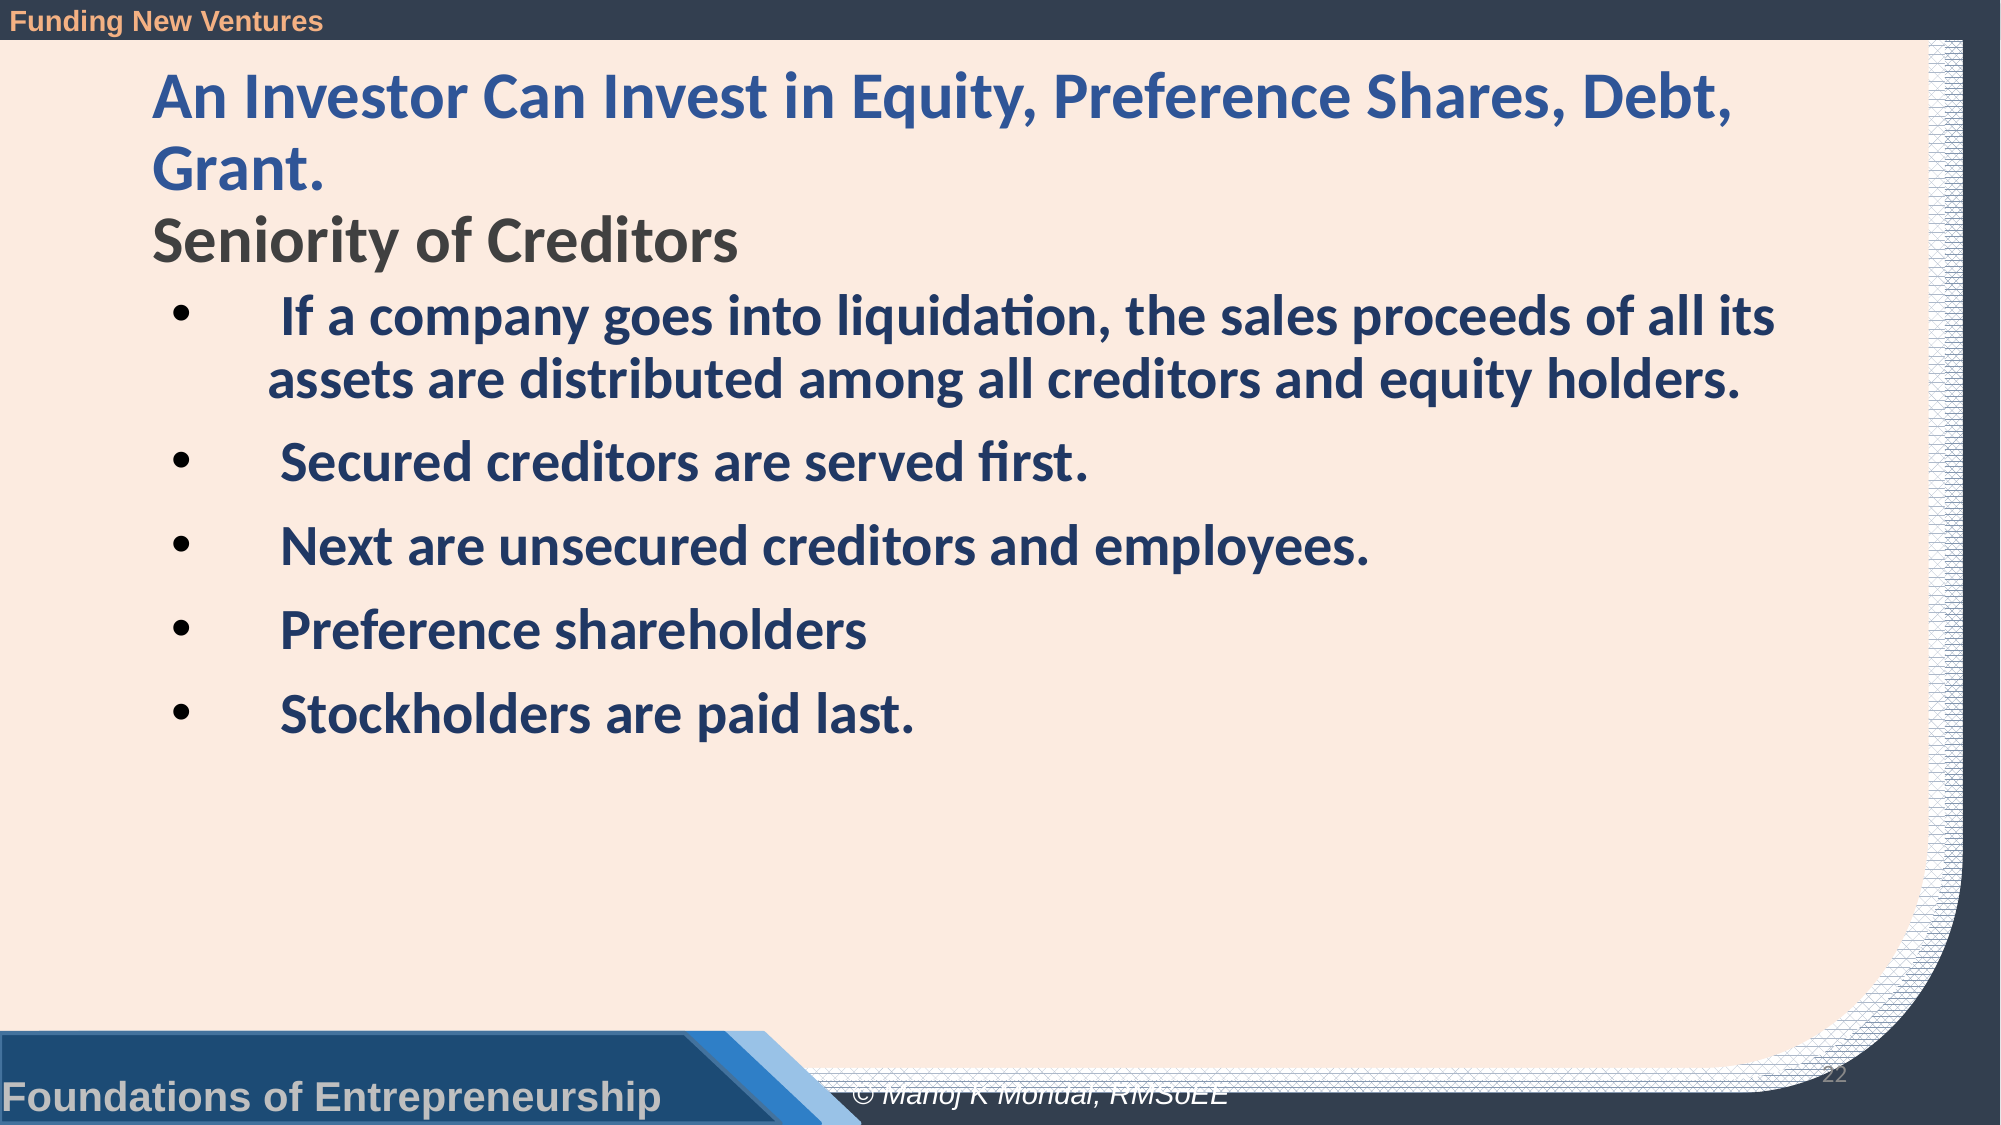

# An Investor Can Invest in Equity, Preference Shares, Debt, Grant. Seniority of Creditors
    If a company goes into liquidation, the sales proceeds of all its
   assets are distributed among all creditors and equity holders.
    Secured creditors are served first.
    Next are unsecured creditors and employees.
    Preference shareholders
    Stockholders are paid last.
22